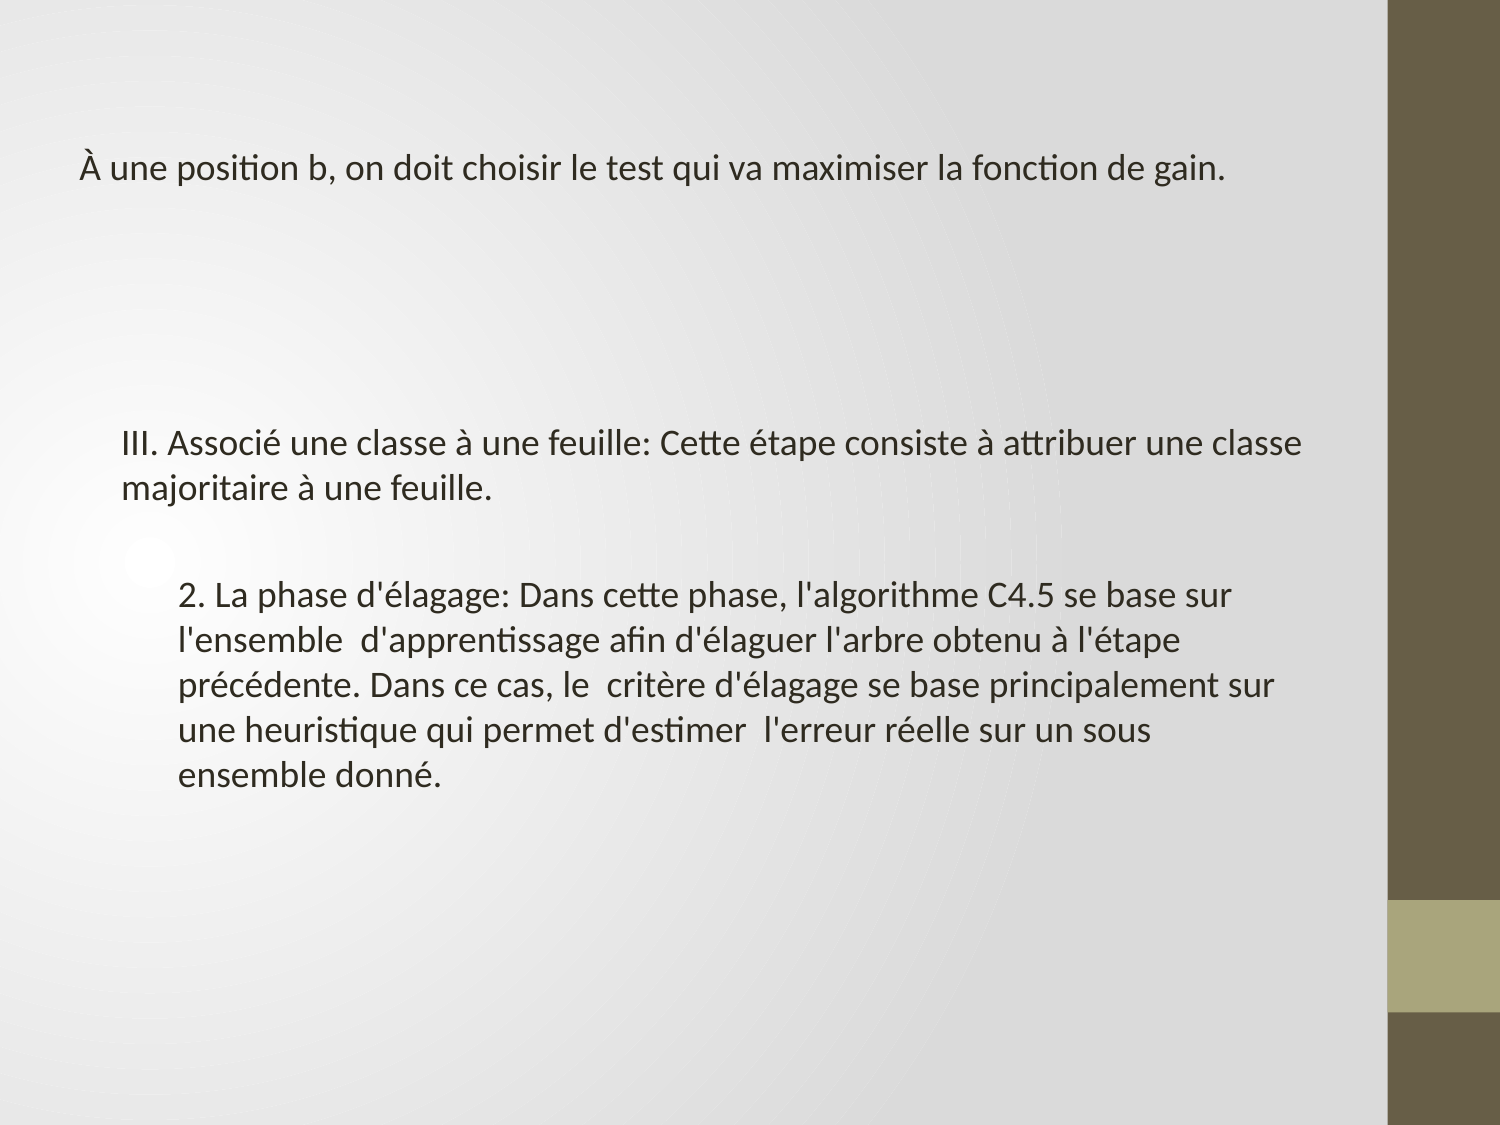

À une position b, on doit choisir le test qui va maximiser la fonction de gain.
III. Associé une classe à une feuille: Cette étape consiste à attribuer une classe
majoritaire à une feuille.
2. La phase d'élagage: Dans cette phase, l'algorithme C4.5 se base sur l'ensemble  d'apprentissage afin d'élaguer l'arbre obtenu à l'étape précédente. Dans ce cas, le  critère d'élagage se base principalement sur une heuristique qui permet d'estimer  l'erreur réelle sur un sous ensemble donné.